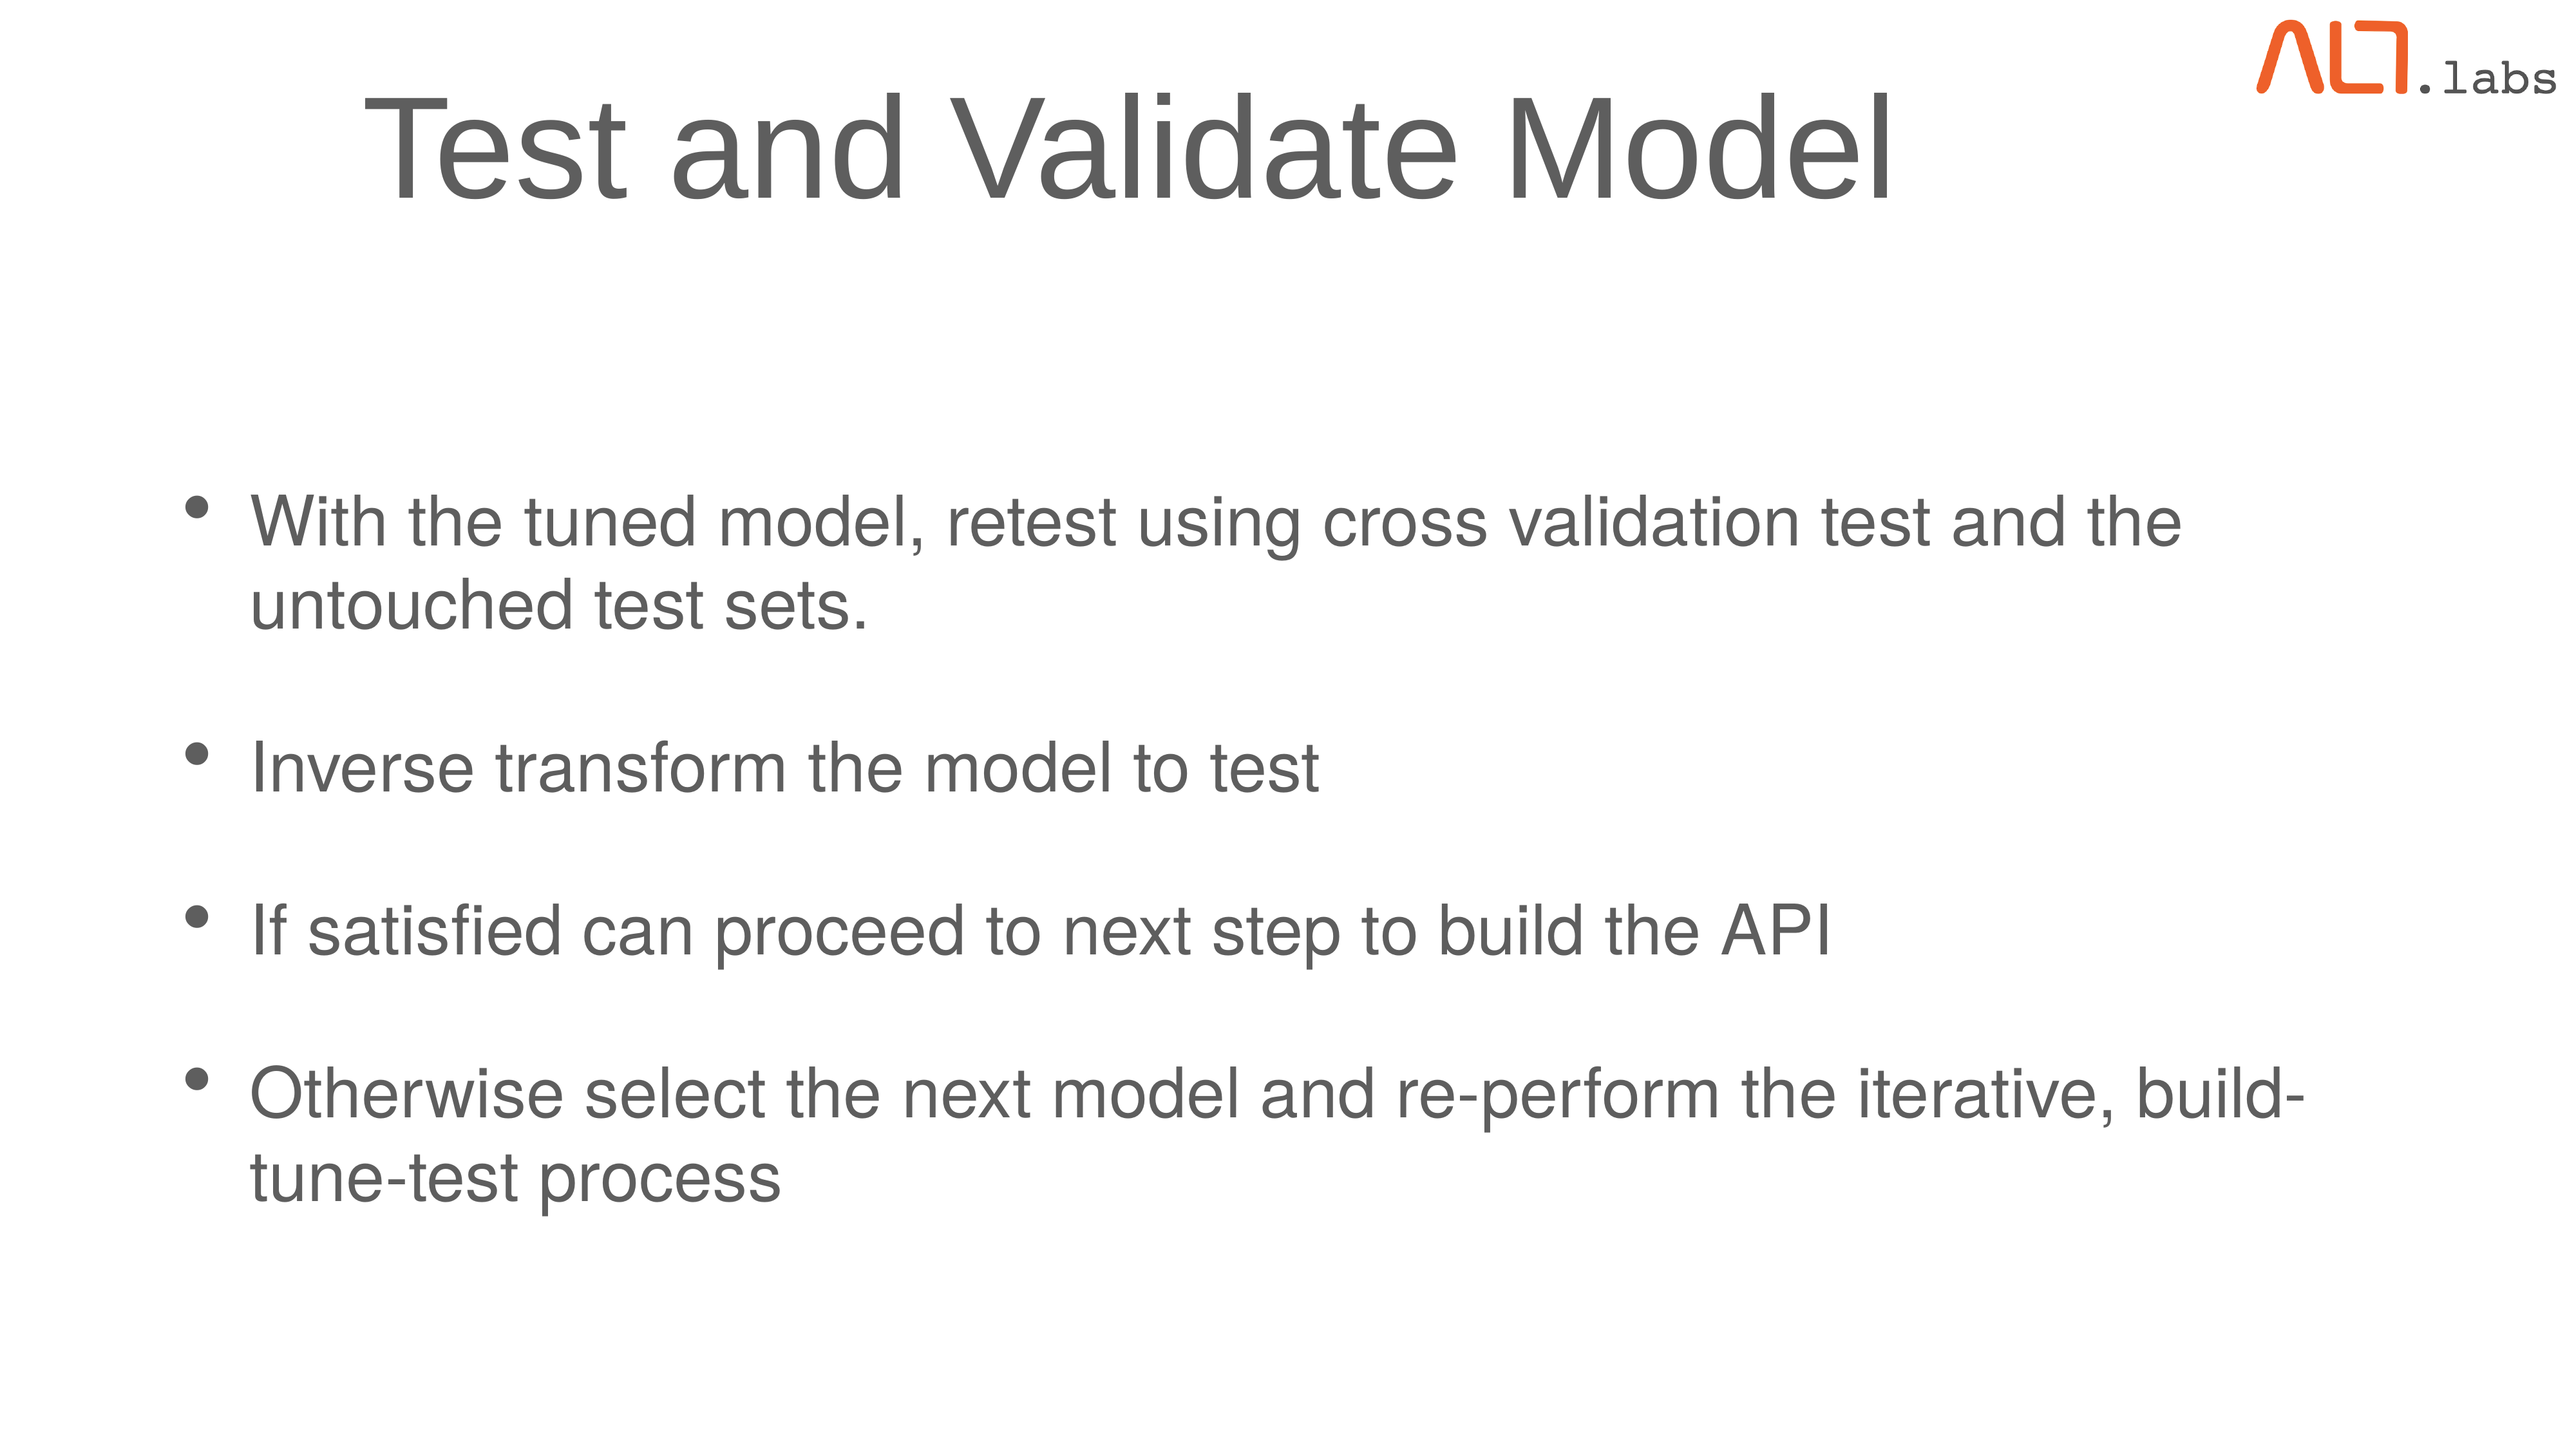

# Test and Validate Model
With the tuned model, retest using cross validation test and the untouched test sets.
Inverse transform the model to test
If satisfied can proceed to next step to build the API
Otherwise select the next model and re-perform the iterative, build-tune-test process